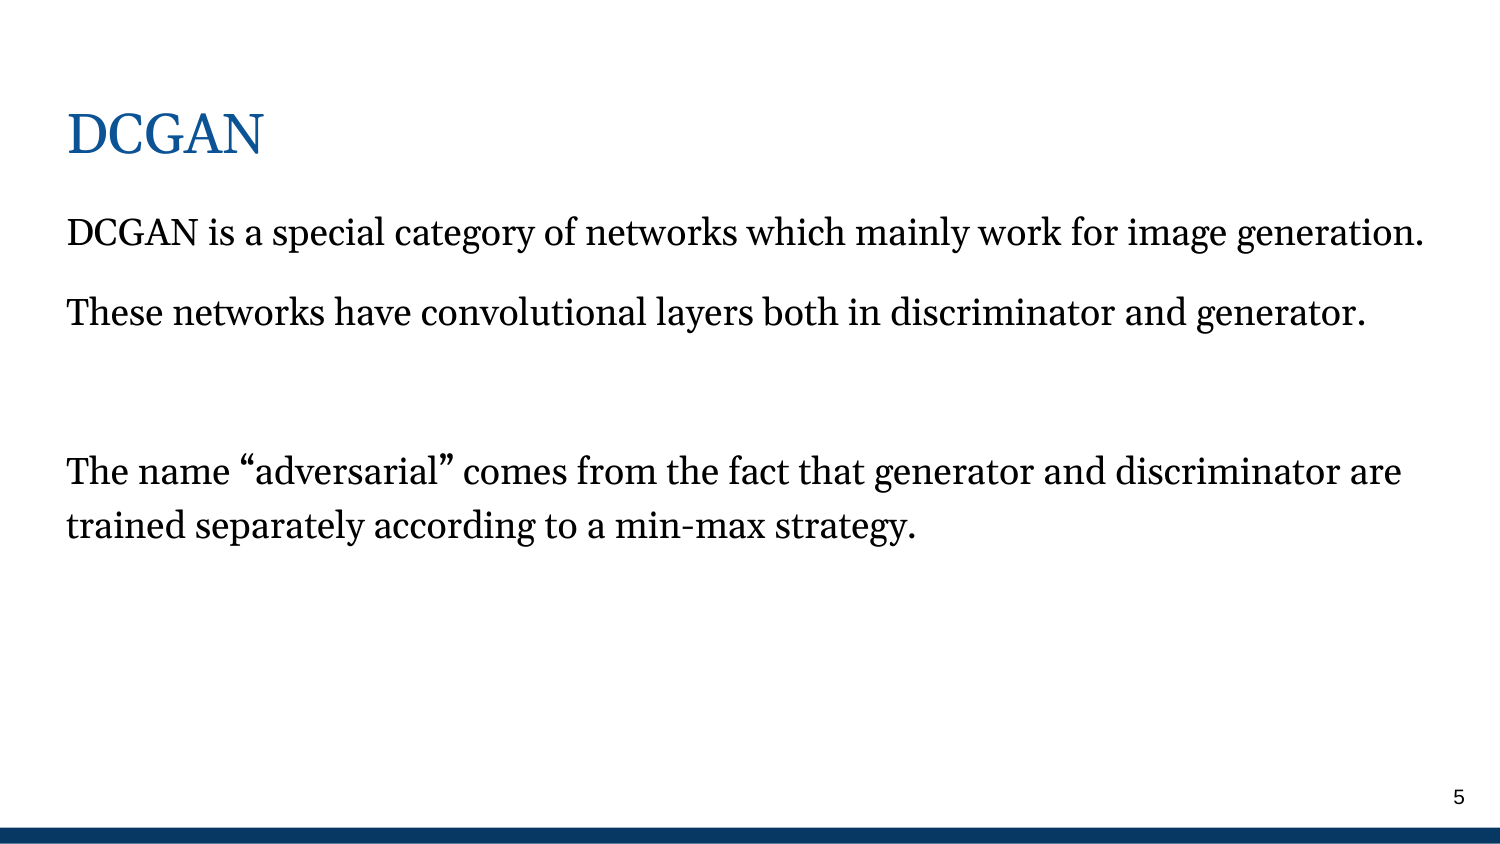

# DCGAN
DCGAN is a special category of networks which mainly work for image generation.
These networks have convolutional layers both in discriminator and generator.

The name “adversarial” comes from the fact that generator and discriminator are trained separately according to a min-max strategy.
5